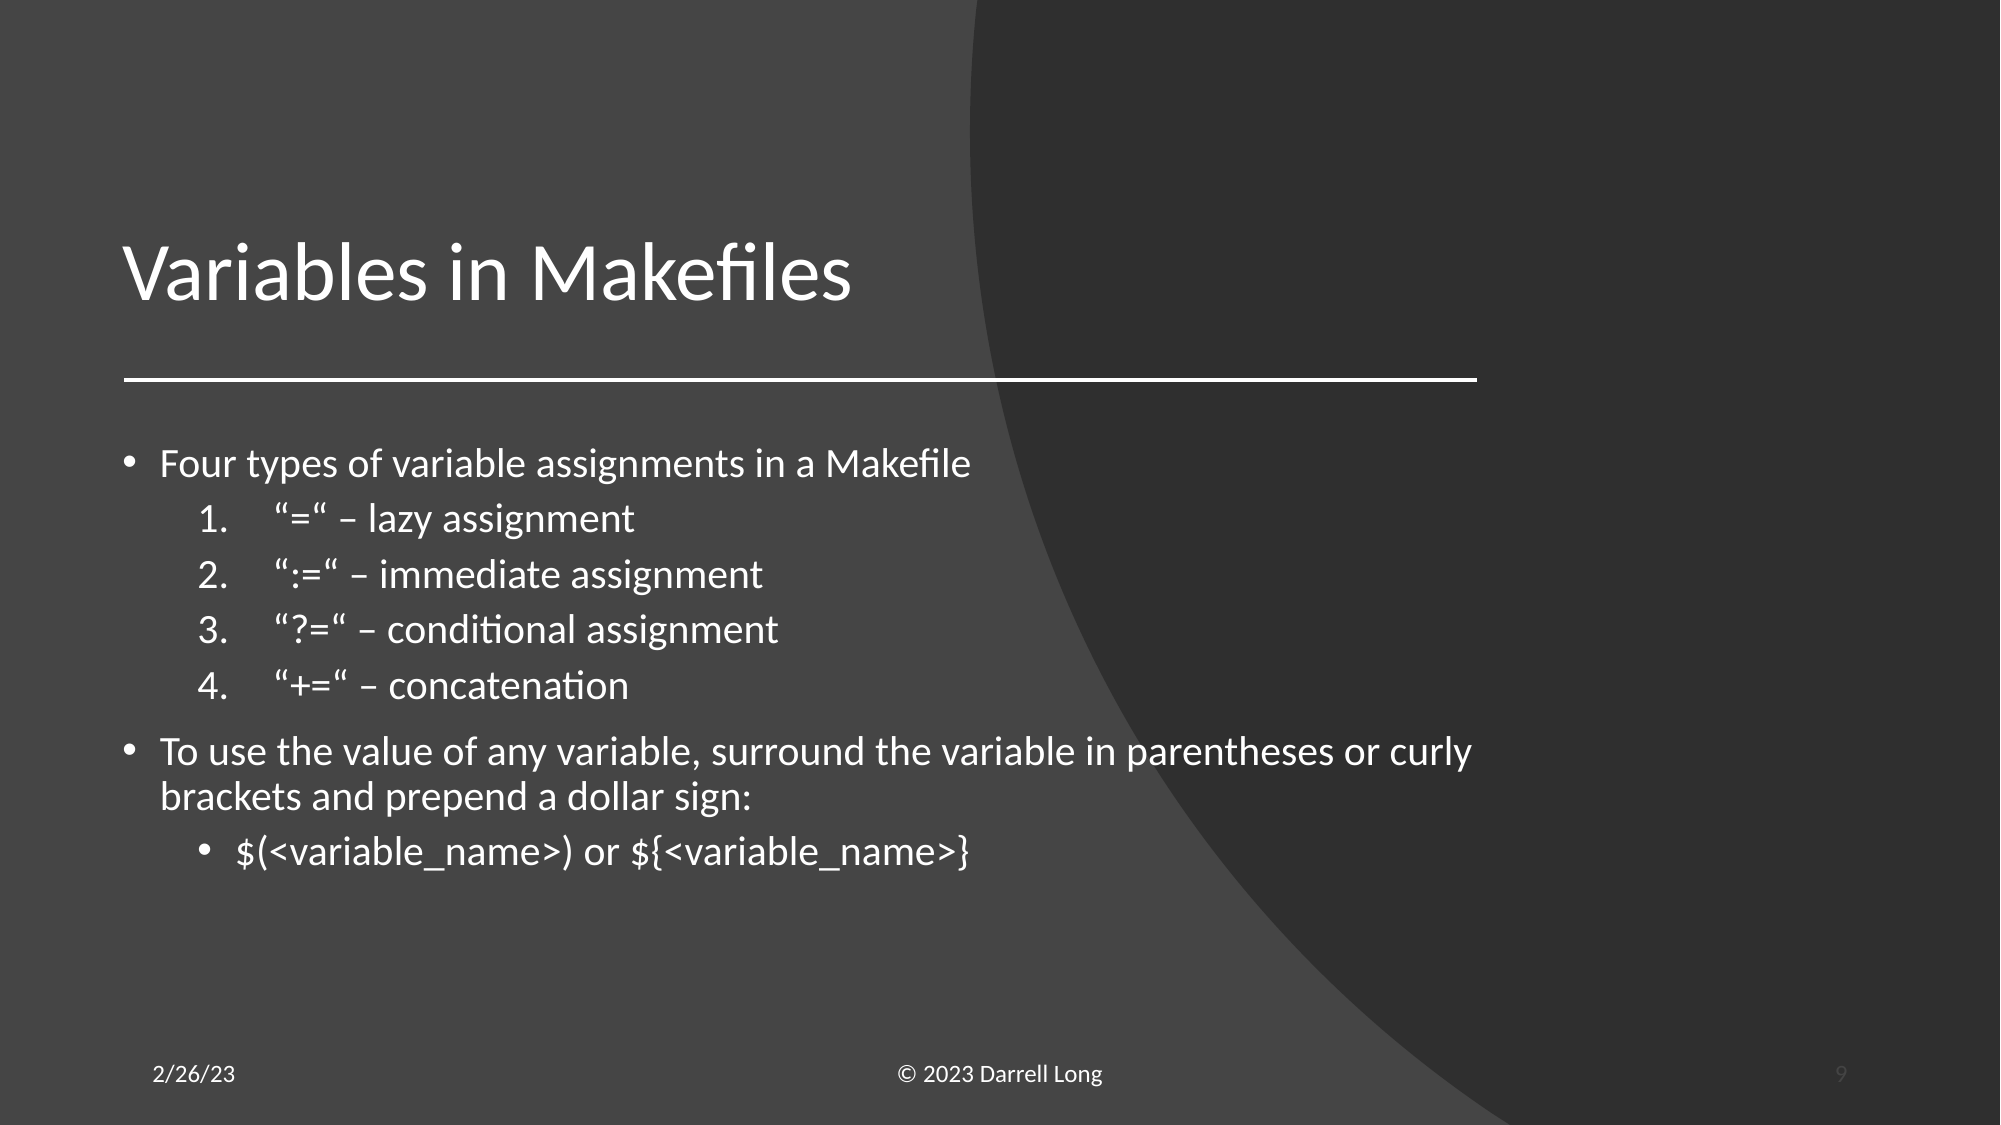

# Variables in Makefiles
Four types of variable assignments in a Makefile
“=“ – lazy assignment
“:=“ – immediate assignment
“?=“ – conditional assignment
“+=“ – concatenation
To use the value of any variable, surround the variable in parentheses or curly brackets and prepend a dollar sign:
$(<variable_name>) or ${<variable_name>}
2/26/23
© 2023 Darrell Long
9